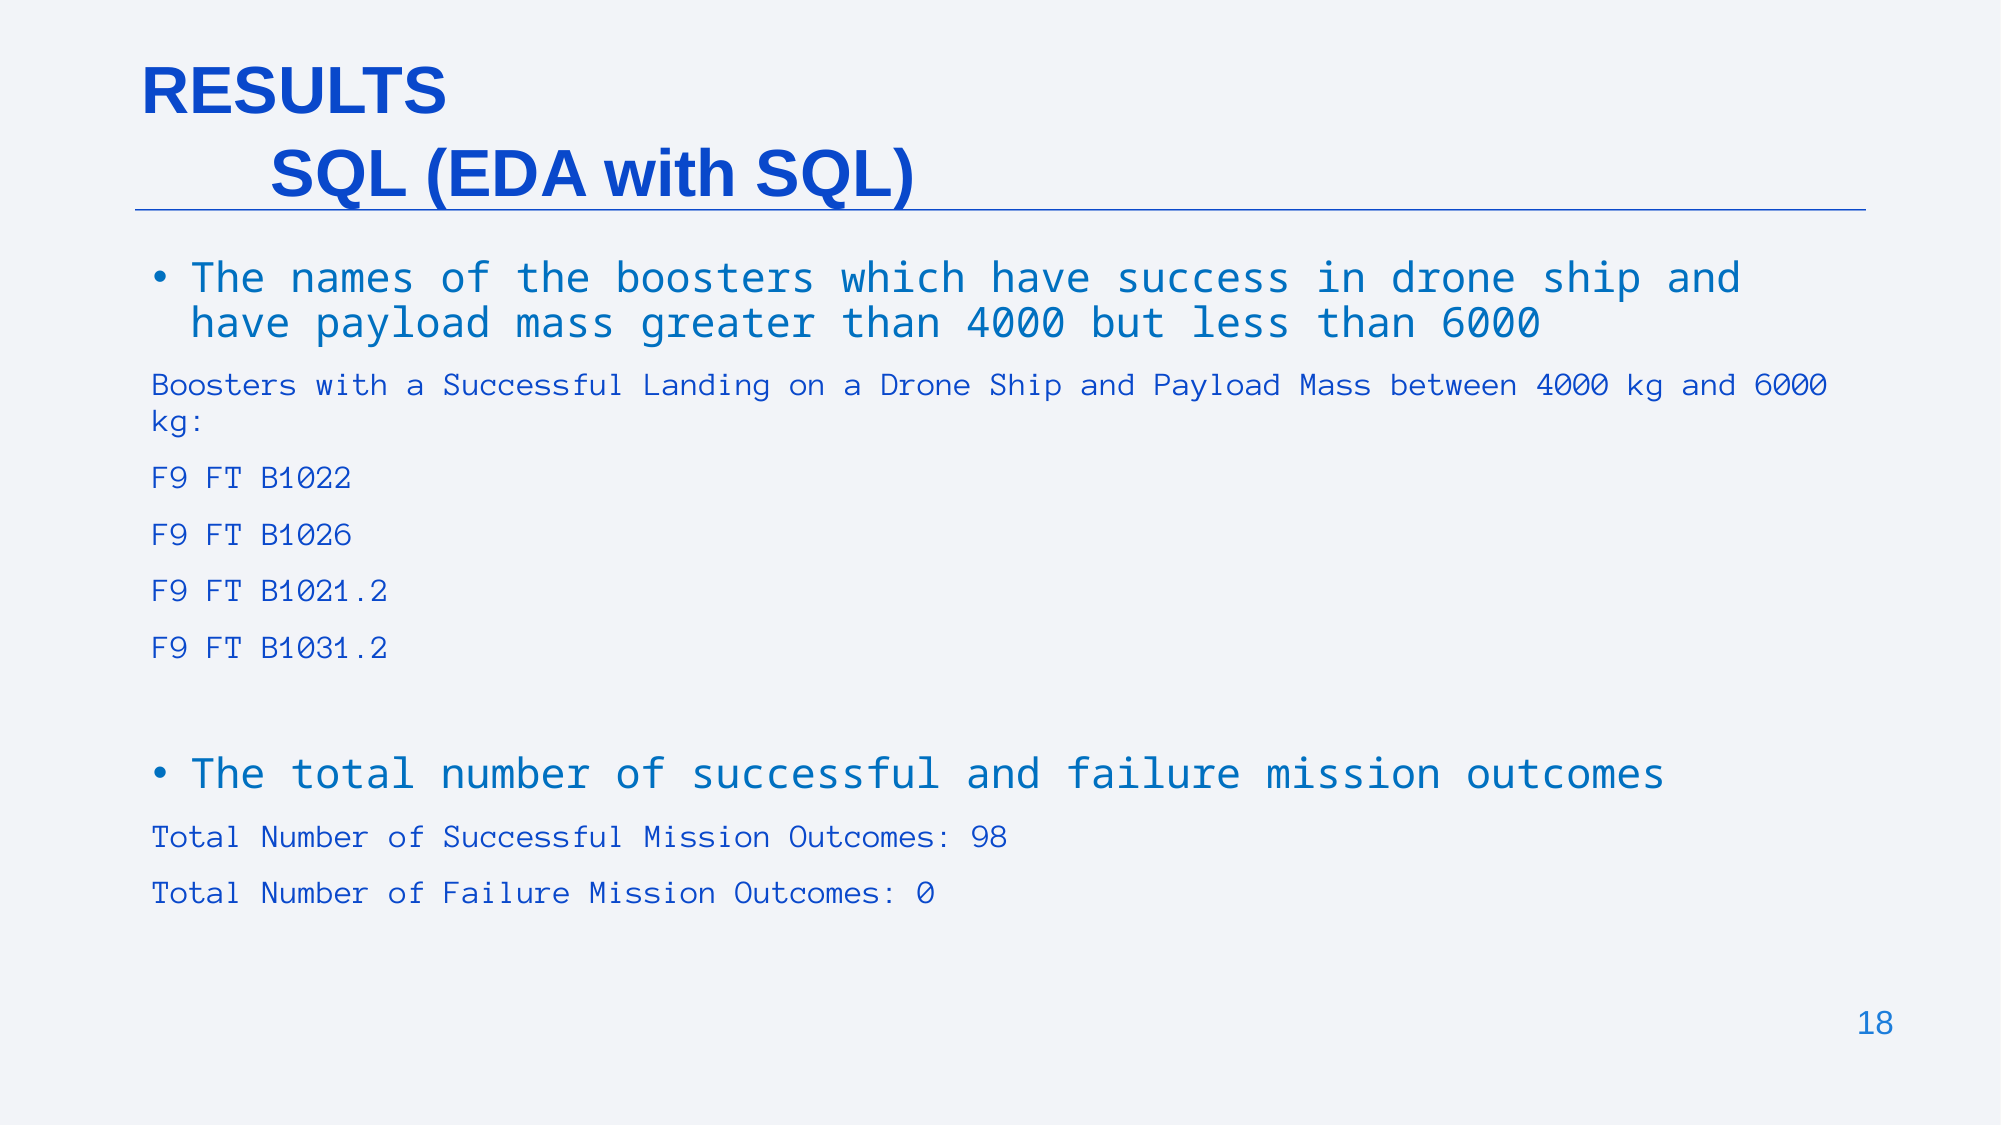

RESULTS
       SQL (EDA with SQL)
The names of the boosters which have success in drone ship and have payload mass greater than 4000 but less than 6000
Boosters with a Successful Landing on a Drone Ship and Payload Mass between 4000 kg and 6000 kg:
F9 FT B1022
F9 FT B1026
F9 FT B1021.2
F9 FT B1031.2

The total number of successful and failure mission outcomes
Total Number of Successful Mission Outcomes: 98
Total Number of Failure Mission Outcomes: 0
18